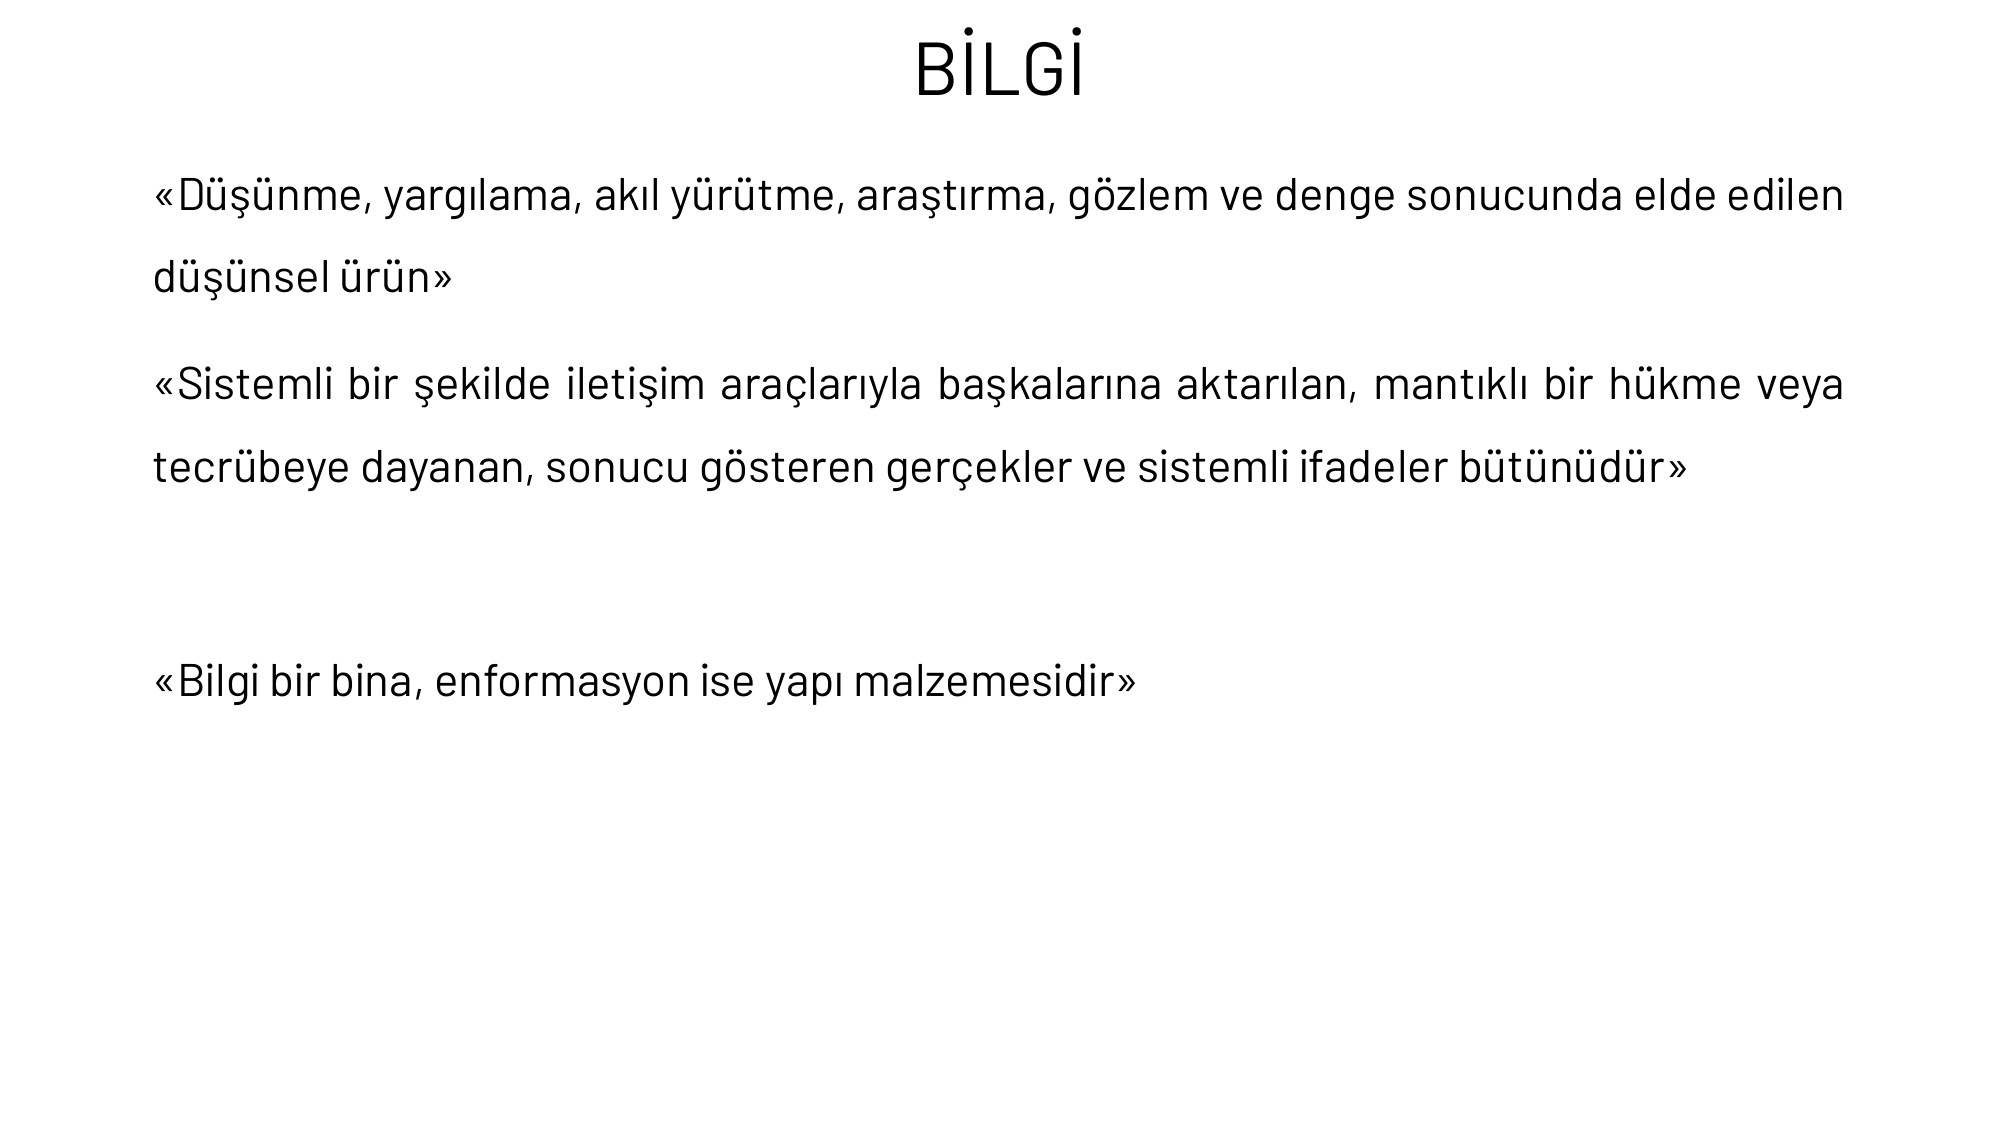

# BİLGİ
«Düşünme, yargılama, akıl yürütme, araştırma, gözlem ve denge sonucunda elde edilen düşünsel ürün»
«Sistemli bir şekilde iletişim araçlarıyla başkalarına aktarılan, mantıklı bir hükme veya tecrübeye dayanan, sonucu gösteren gerçekler ve sistemli ifadeler bütünüdür»

«Bilgi bir bina, enformasyon ise yapı malzemesidir»